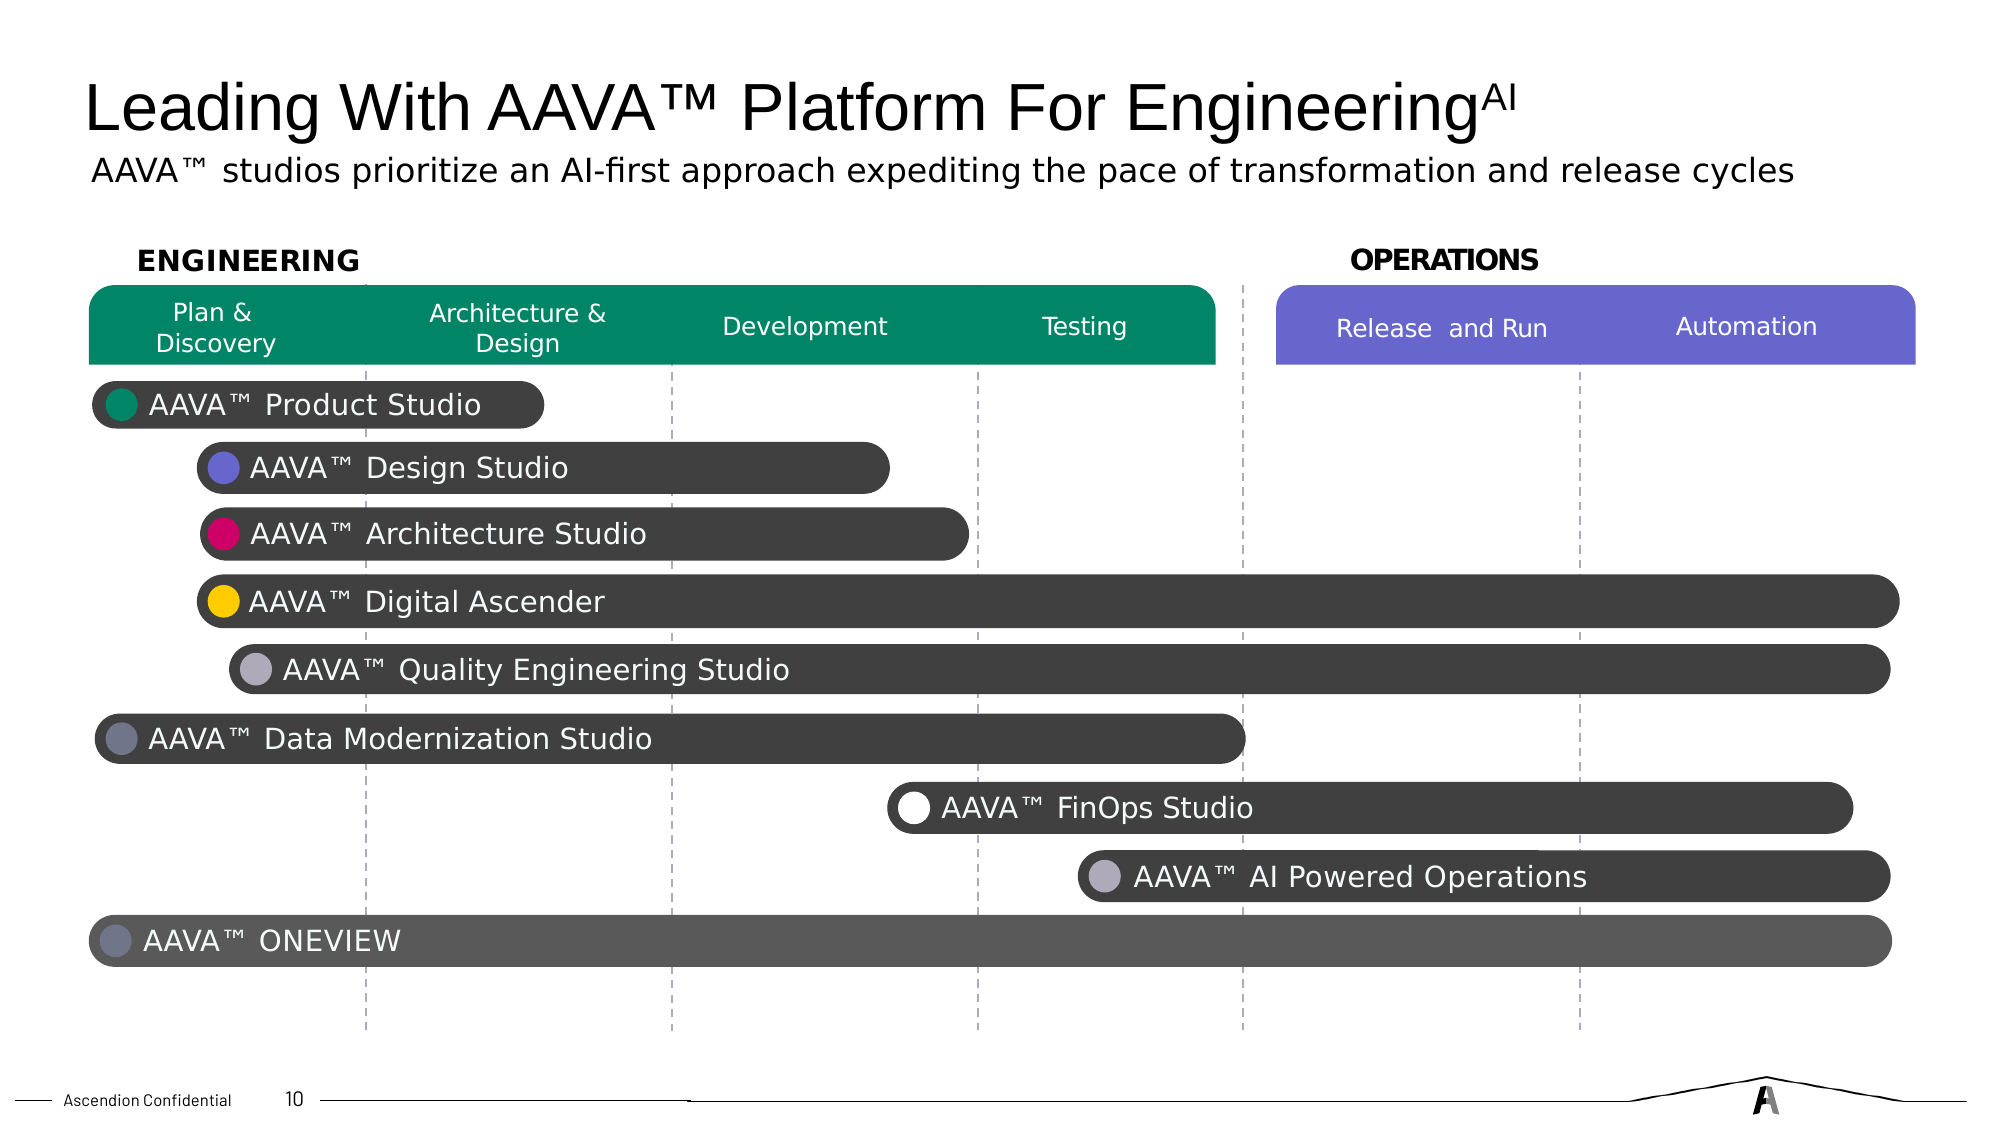

# Leading With AAVA™ Platform For EngineeringAI
AAVA™ studios prioritize an AI-first approach expediting the pace of transformation and release cycles
ENGINEERING

OPERATIONS

Plan &
Discovery
Architecture & Design
Development
Testing
Automation
Release  and Run

AAVA™ Product Studio

AAVA™ Design Studio

AAVA™ Architecture Studio

AAVA™ Digital Ascender

AAVA™ Quality Engineering Studio

AAVA™ Data Modernization Studio

AAVA™ FinOps Studio

AAVA™ AI Powered Operations

AAVA™ ONEVIEW